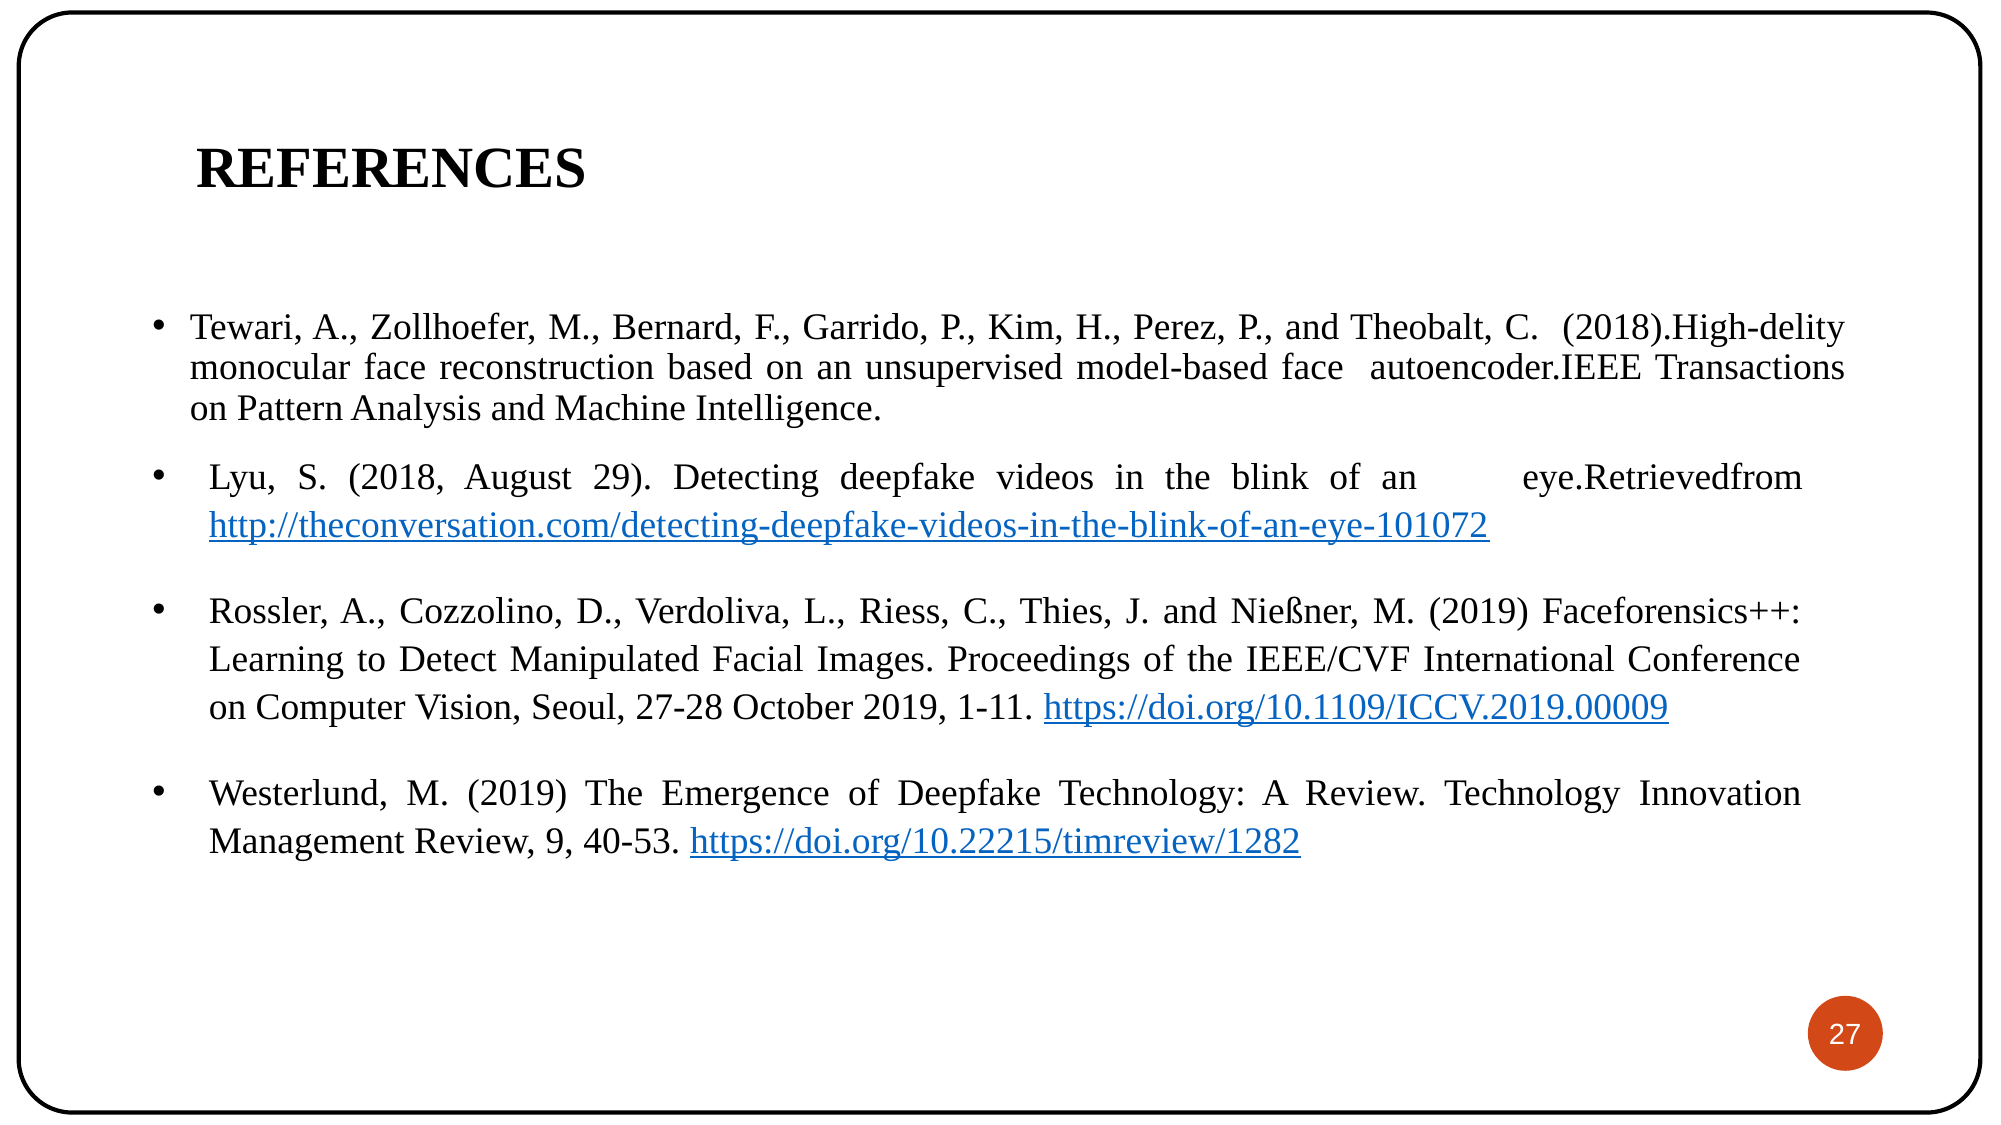

# REFERENCES
Tewari, A., Zollhoefer, M., Bernard, F., Garrido, P., Kim, H., Perez, P., and Theobalt, C.  (2018).High-delity monocular face reconstruction based on an unsupervised model-based face  autoencoder.IEEE Transactions on Pattern Analysis and Machine Intelligence.
Lyu, S. (2018, August 29). Detecting deepfake videos in the blink of an     eye.Retrievedfrom http://theconversation.com/detecting-deepfake-videos-in-the-blink-of-an-eye-101072
Rossler, A., Cozzolino, D., Verdoliva, L., Riess, C., Thies, J. and Nießner, M. (2019) Faceforensics++: Learning to Detect Manipulated Facial Images. Proceedings of the IEEE/CVF International Conference on Computer Vision, Seoul, 27-28 October 2019, 1-11. https://doi.org/10.1109/ICCV.2019.00009
Westerlund, M. (2019) The Emergence of Deepfake Technology: A Review. Technology Innovation Management Review, 9, 40-53. https://doi.org/10.22215/timreview/1282

27